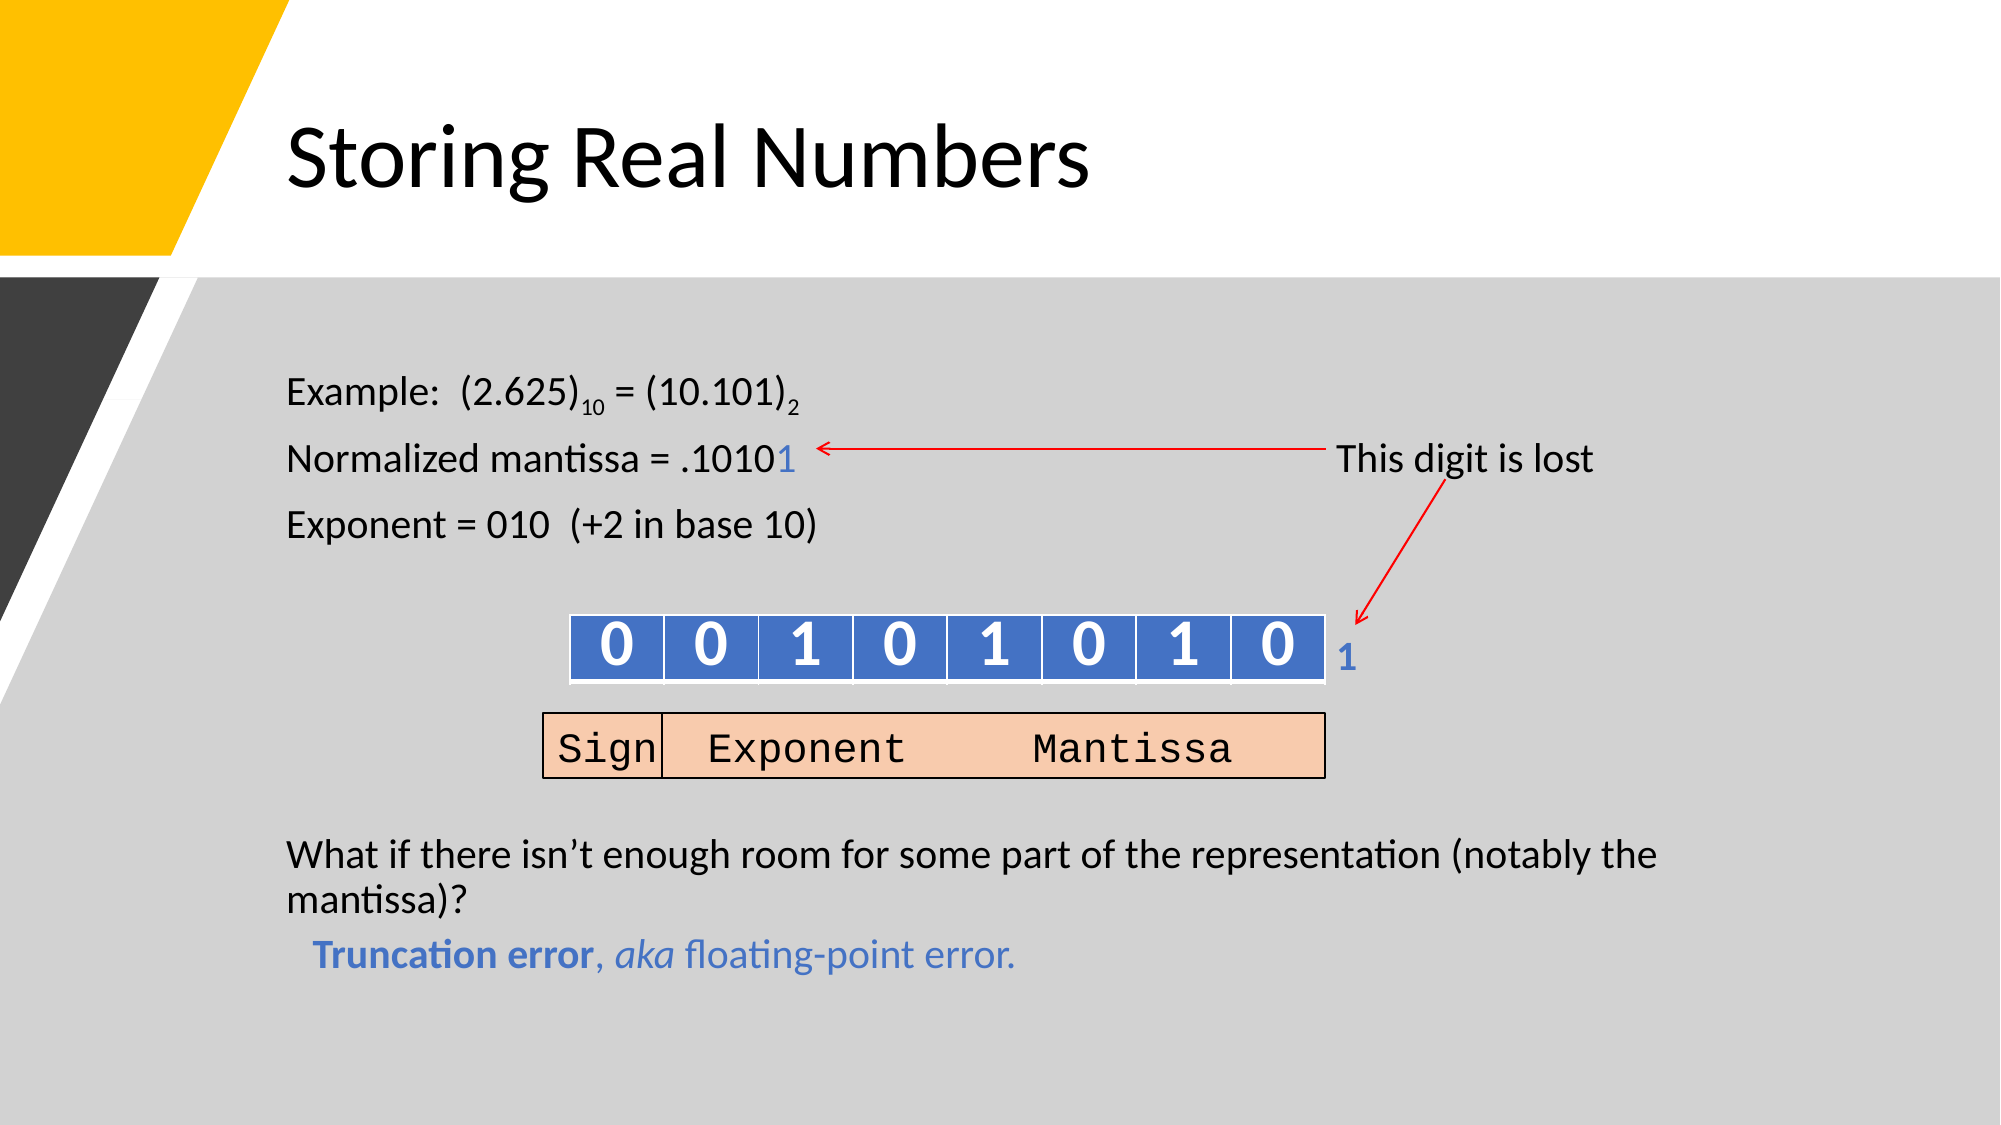

# Storing Real Numbers

Example:  (2.625)10 = (10.101)2
Normalized mantissa = .10101                    			This digit is lost
Exponent = 010  (+2 in base 10)

                                                                           			1

What if there isn’t enough room for some part of the representation (notably the mantissa)?
  Truncation error, aka floating-point error.
| 0 | 0 | 1 | 0 | 1 | 0 | 1 | 0 |
| --- | --- | --- | --- | --- | --- | --- | --- |
Sign  Exponent     Mantissa